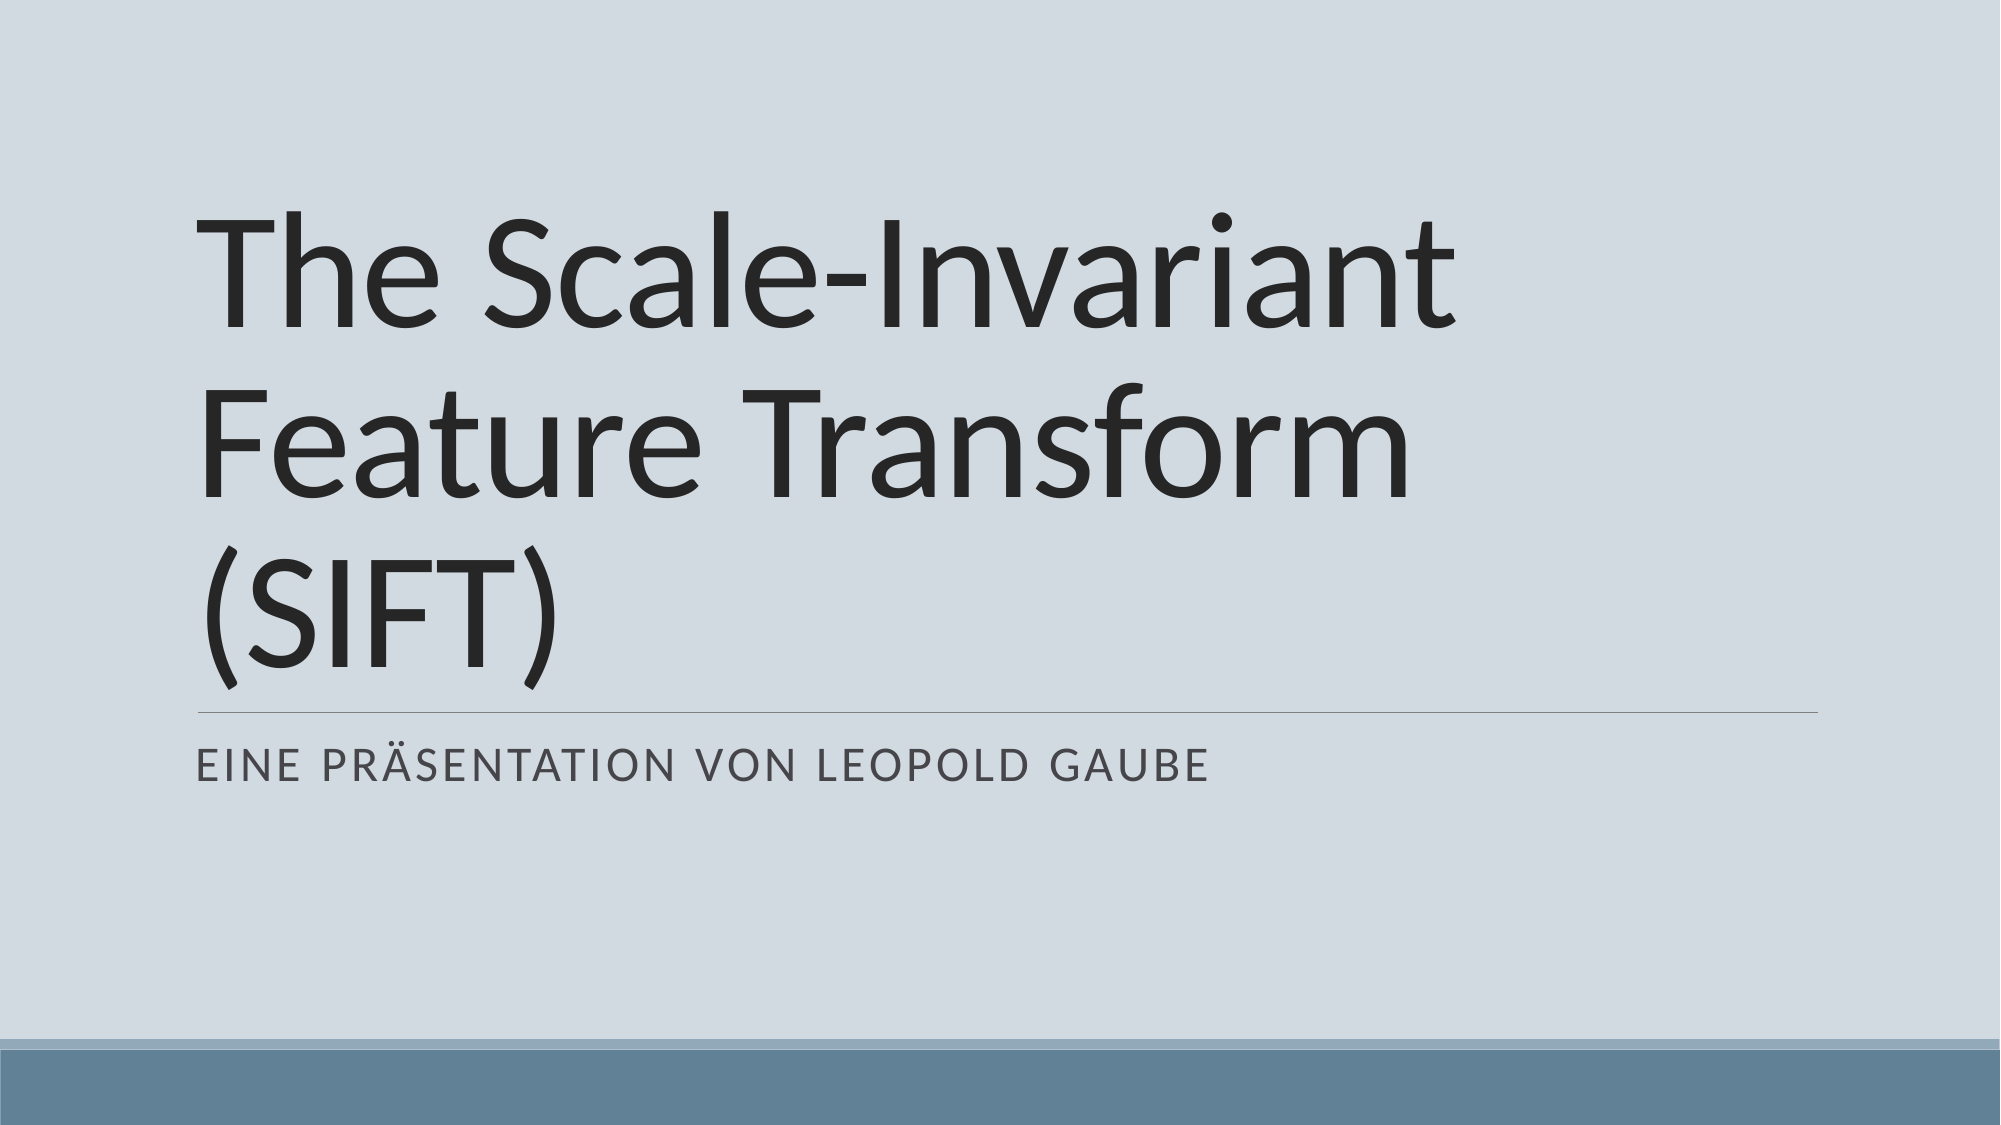

# The Scale-Invariant Feature Transform (SIFT)
Eine Präsentation von Leopold Gaube